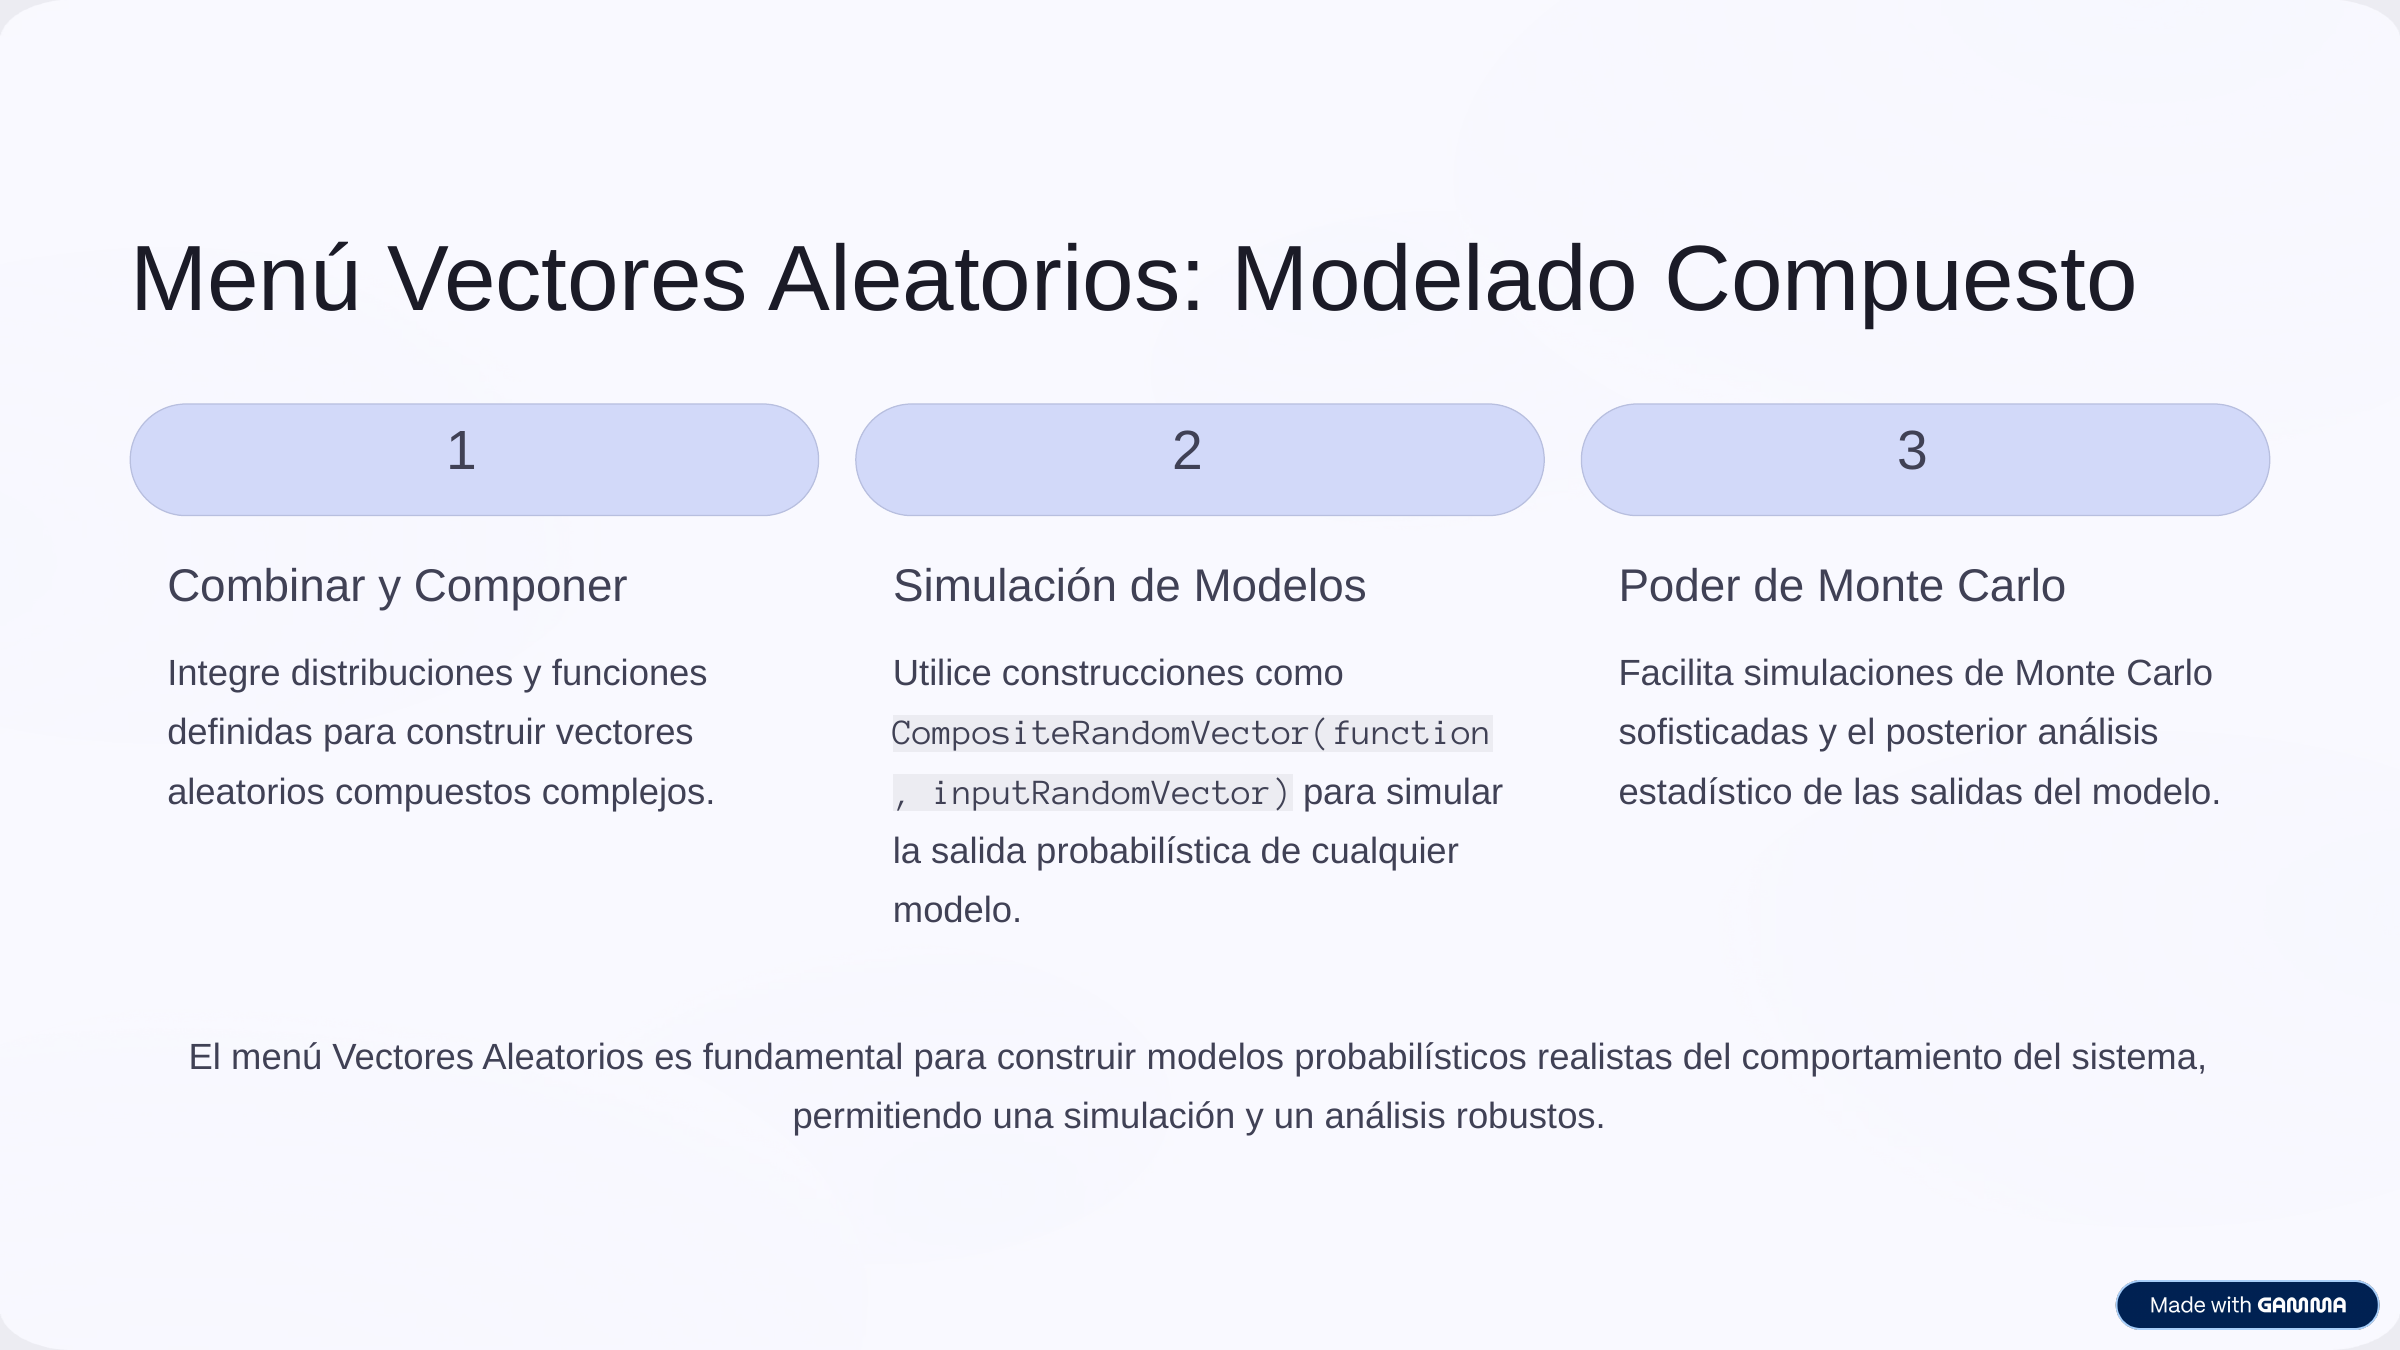

Menú Vectores Aleatorios: Modelado Compuesto

1
2
3
Combinar y Componer
Simulación de Modelos
Poder de Monte Carlo
Integre distribuciones y funciones definidas para construir vectores aleatorios compuestos complejos.
Utilice construcciones como CompositeRandomVector(function, inputRandomVector) para simular la salida probabilística de cualquier modelo.
Facilita simulaciones de Monte Carlo sofisticadas y el posterior análisis estadístico de las salidas del modelo.
El menú Vectores Aleatorios es fundamental para construir modelos probabilísticos realistas del comportamiento del sistema, permitiendo una simulación y un análisis robustos.